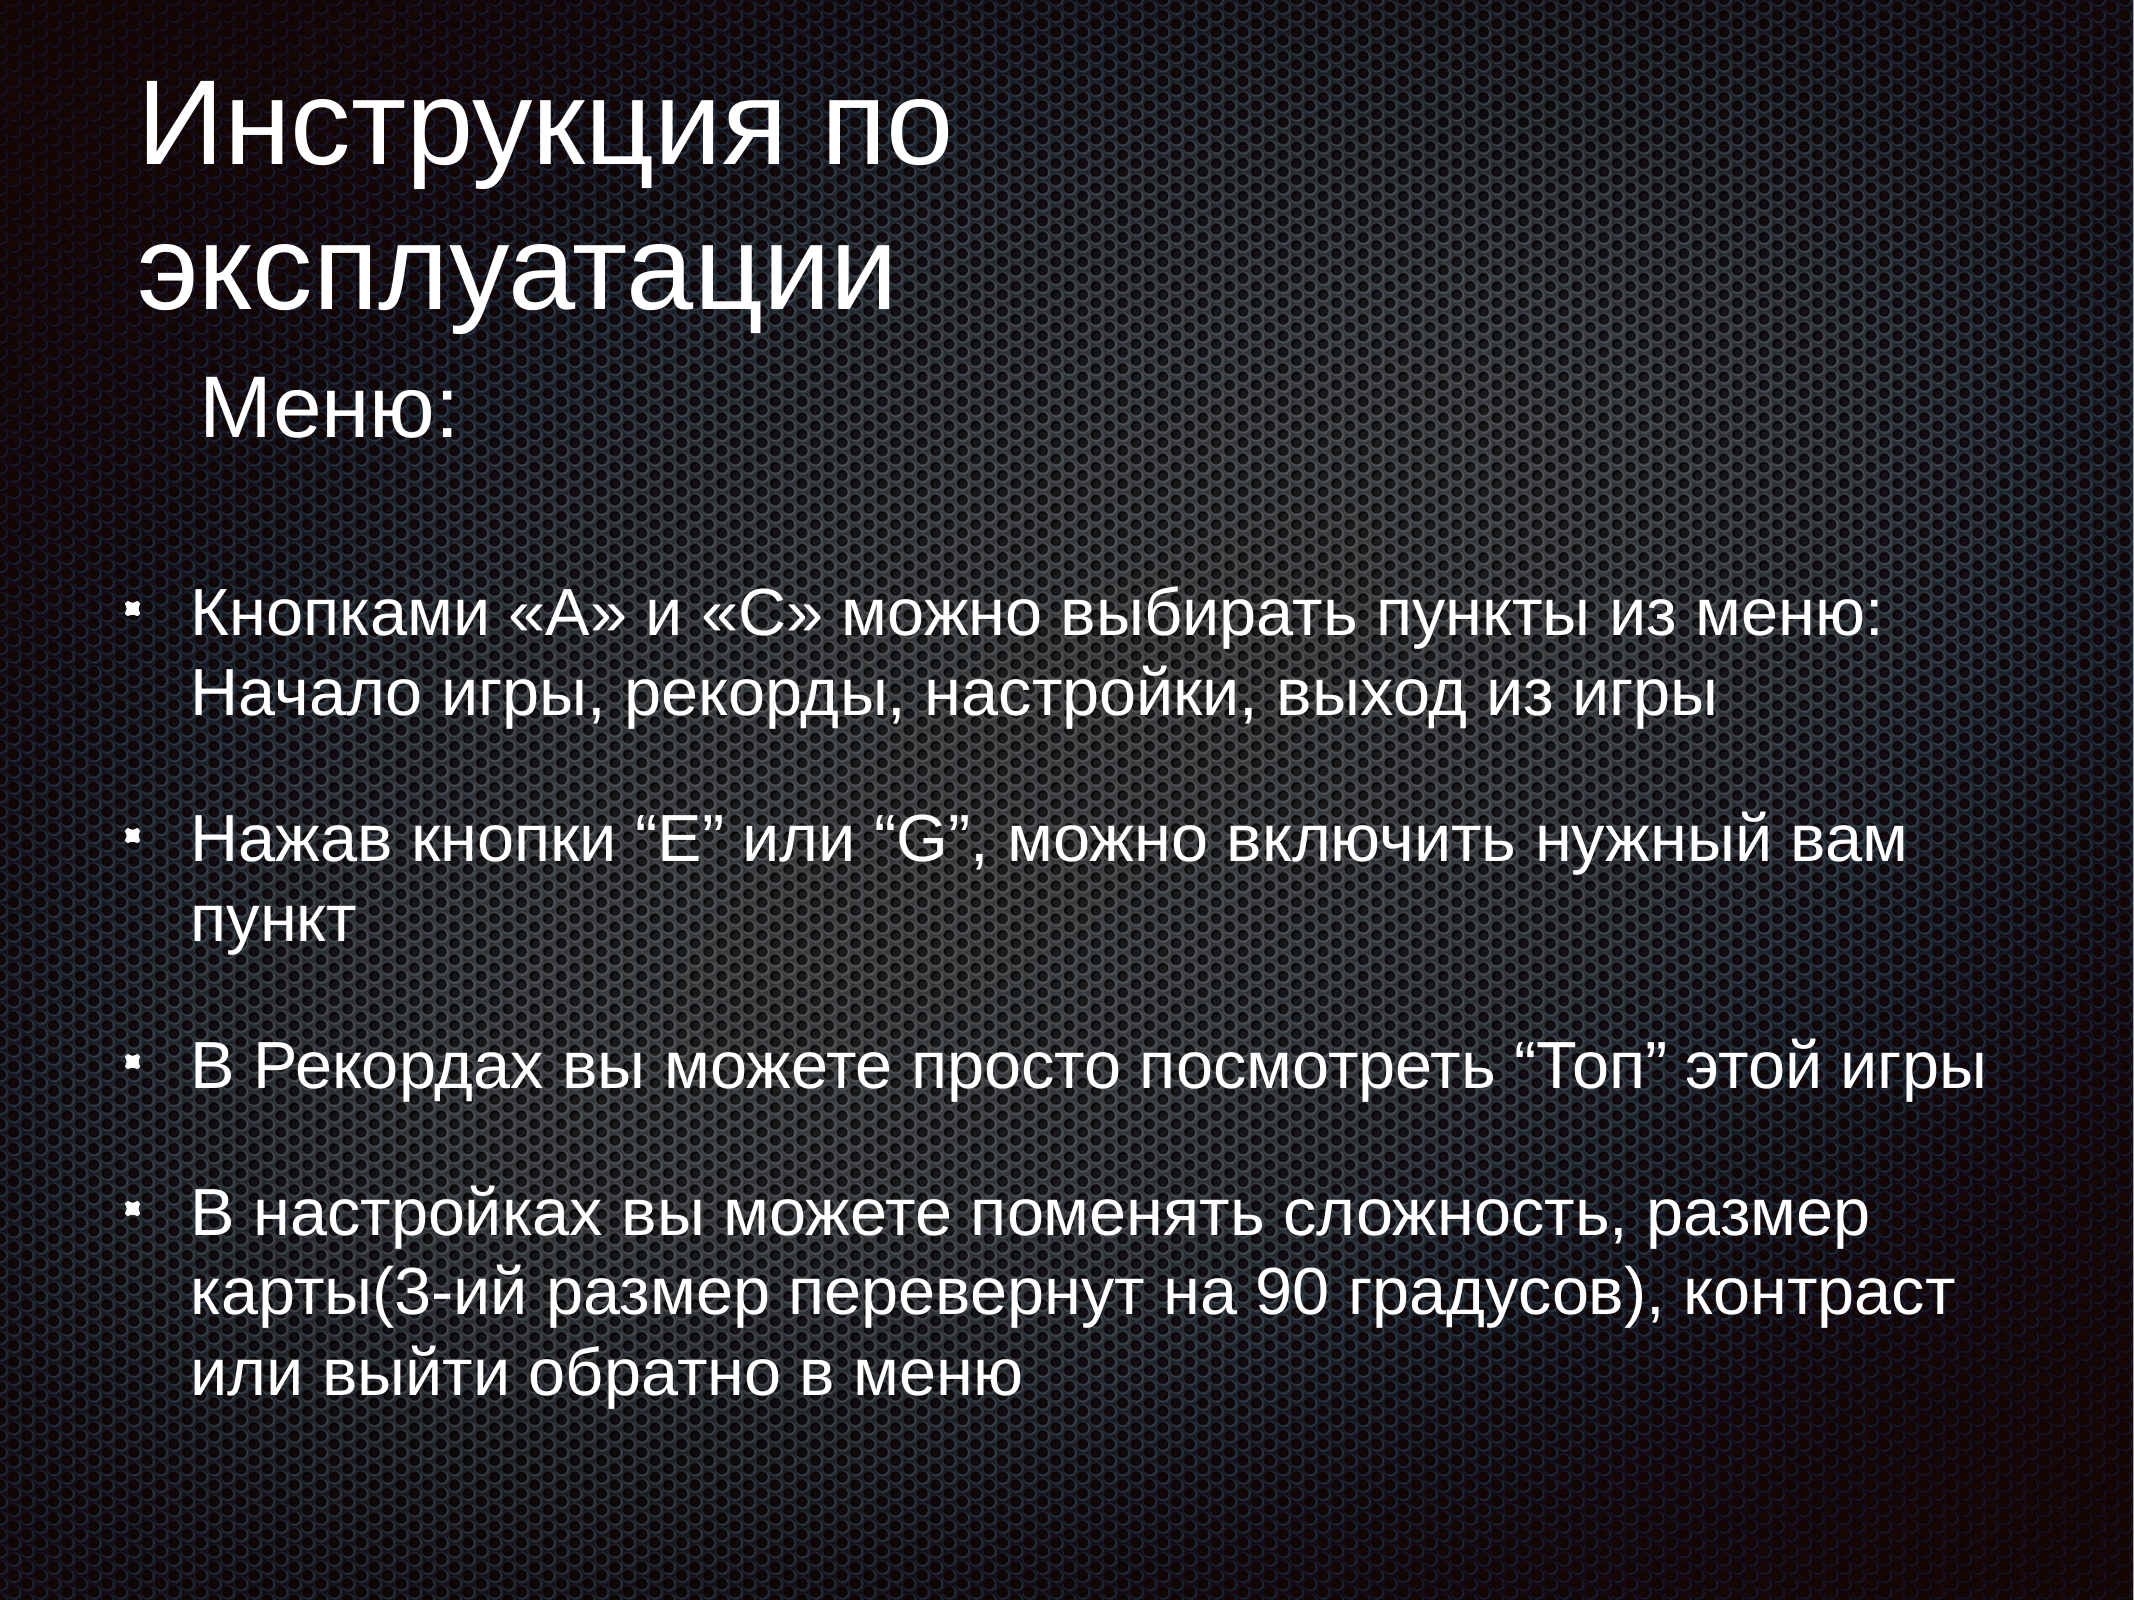

# Инструкция по эксплуатации
Меню:
Кнопками «A» и «C» можно выбирать пункты из меню: Начало игры, рекорды, настройки, выход из игры
Нажав кнопки “E” или “G”, можно включить нужный вам пункт
В Рекордах вы можете просто посмотреть “Топ” этой игры
В настройках вы можете поменять сложность, размер карты(3-ий размер перевернут на 90 градусов), контраст или выйти обратно в меню